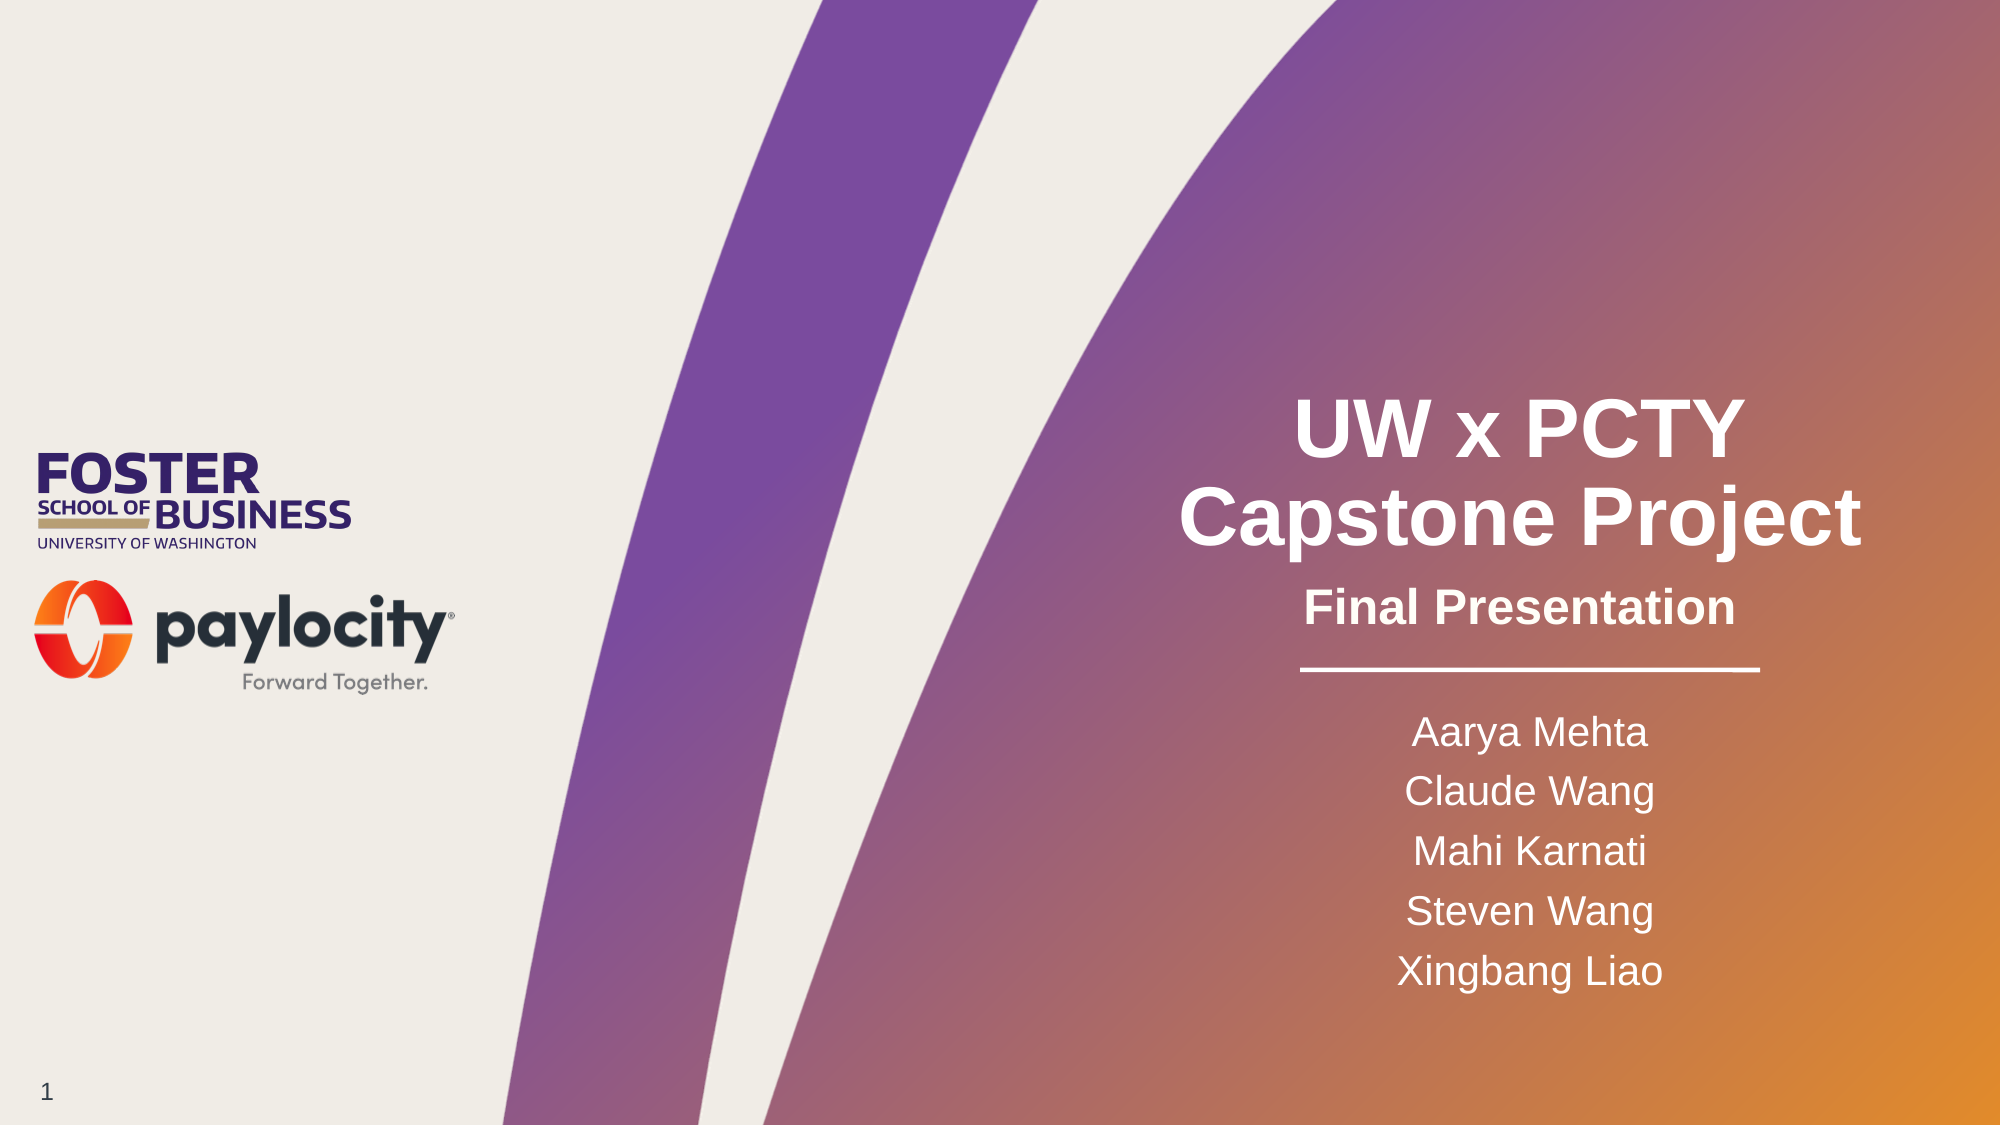

# UW x PCTY Capstone Project
Final Presentation

Aarya Mehta
Claude Wang
Mahi Karnati
Steven Wang
Xingbang Liao
1